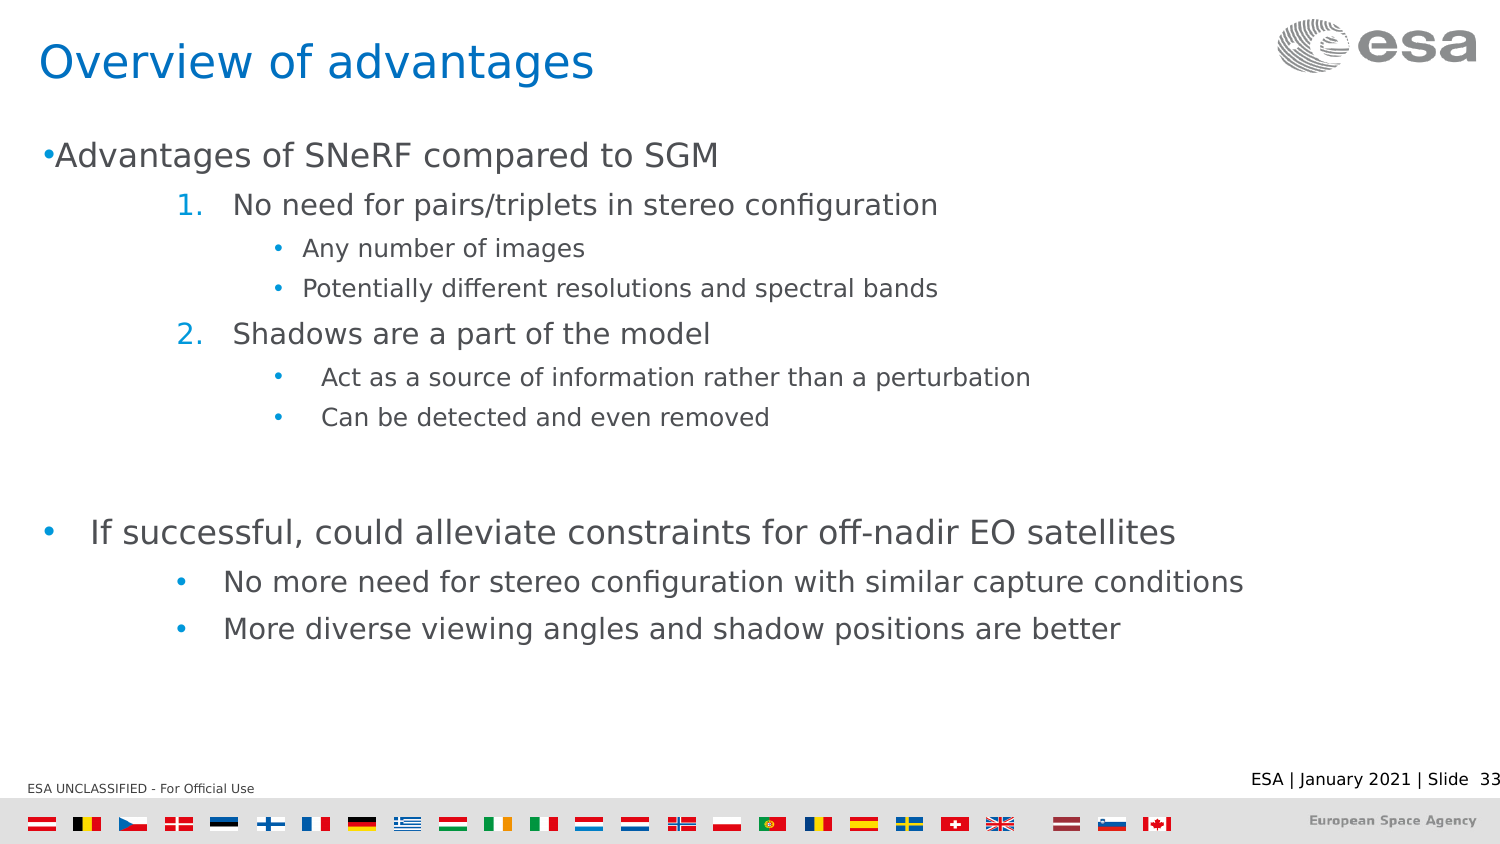

# Overview of advantages
Advantages of SNeRF compared to SGM
No need for pairs/triplets in stereo configuration
Any number of images
Potentially different resolutions and spectral bands
Shadows are a part of the model
Act as a source of information rather than a perturbation
Can be detected and even removed

If successful, could alleviate constraints for off-nadir EO satellites
No more need for stereo configuration with similar capture conditions
More diverse viewing angles and shadow positions are better